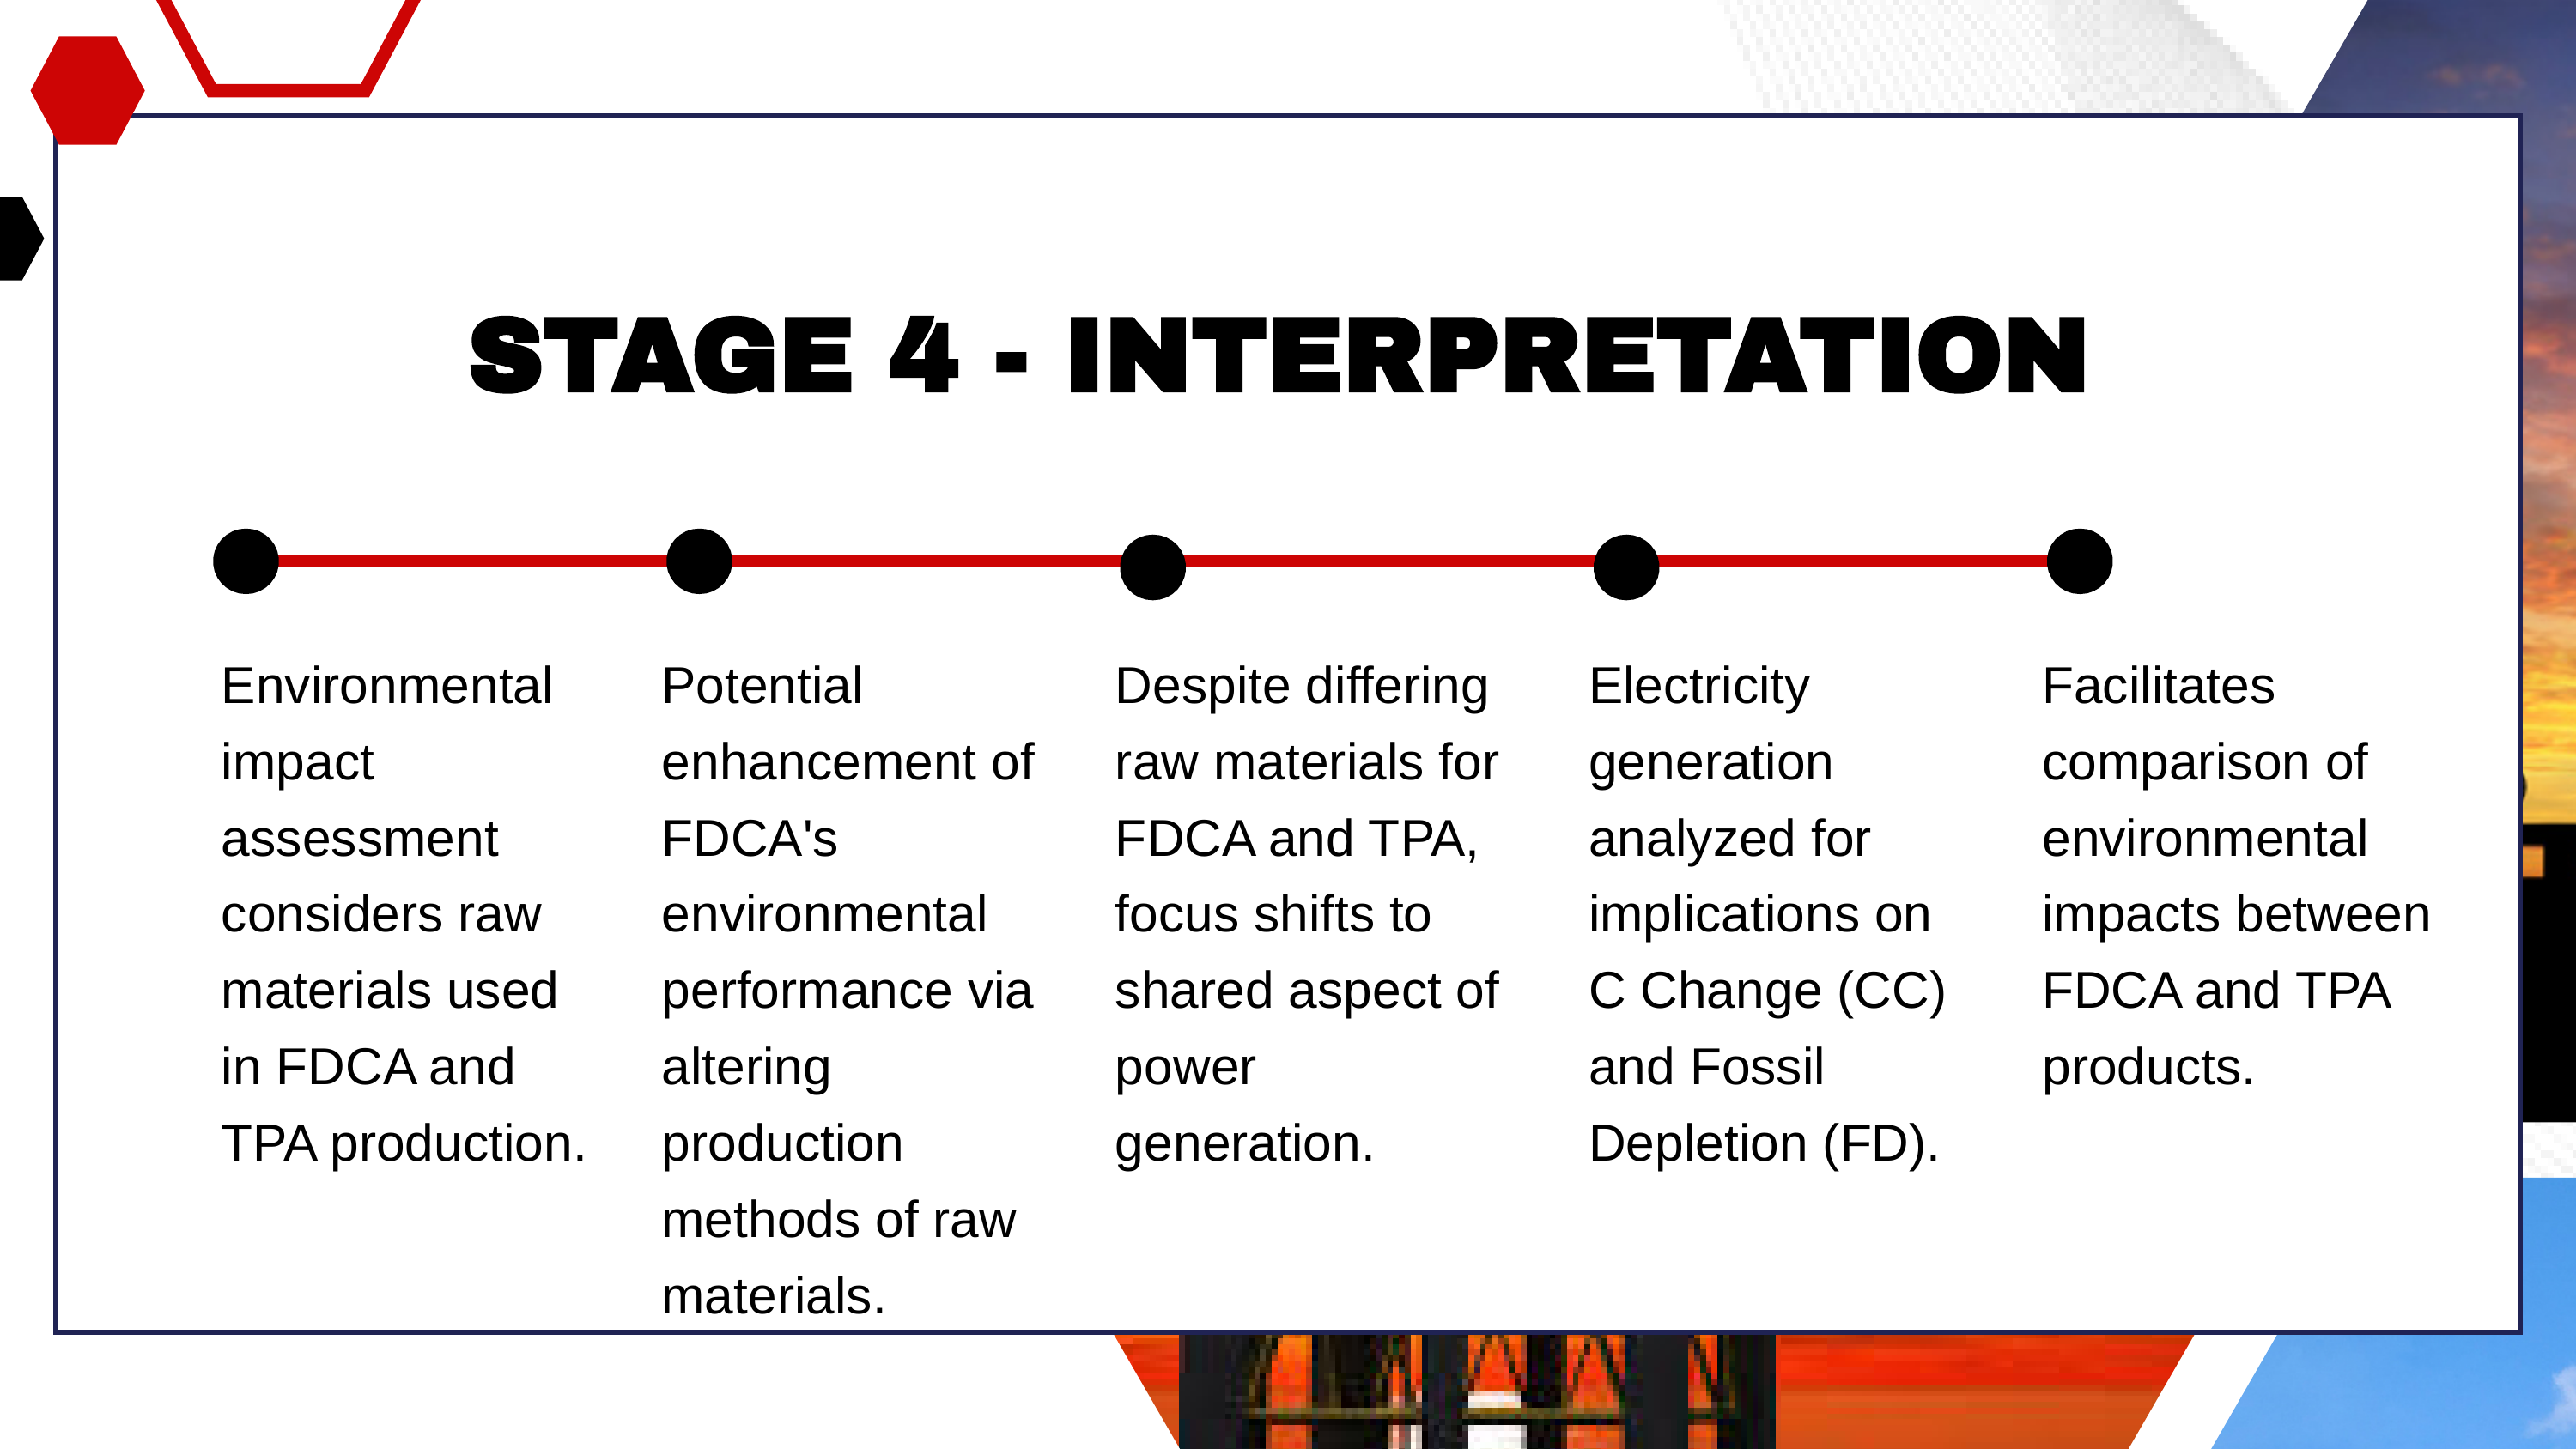

STAGE 4 - INTERPRETATION

Environmental impact assessment considers raw materials used in FDCA and TPA production.
Potential enhancement of FDCA's environmental performance via altering production methods of raw materials.
Despite differing raw materials for FDCA and TPA, focus shifts to shared aspect of power generation.
Electricity generation analyzed for implications on C Change (CC) and Fossil Depletion (FD).
Facilitates comparison of environmental impacts between FDCA and TPA products.